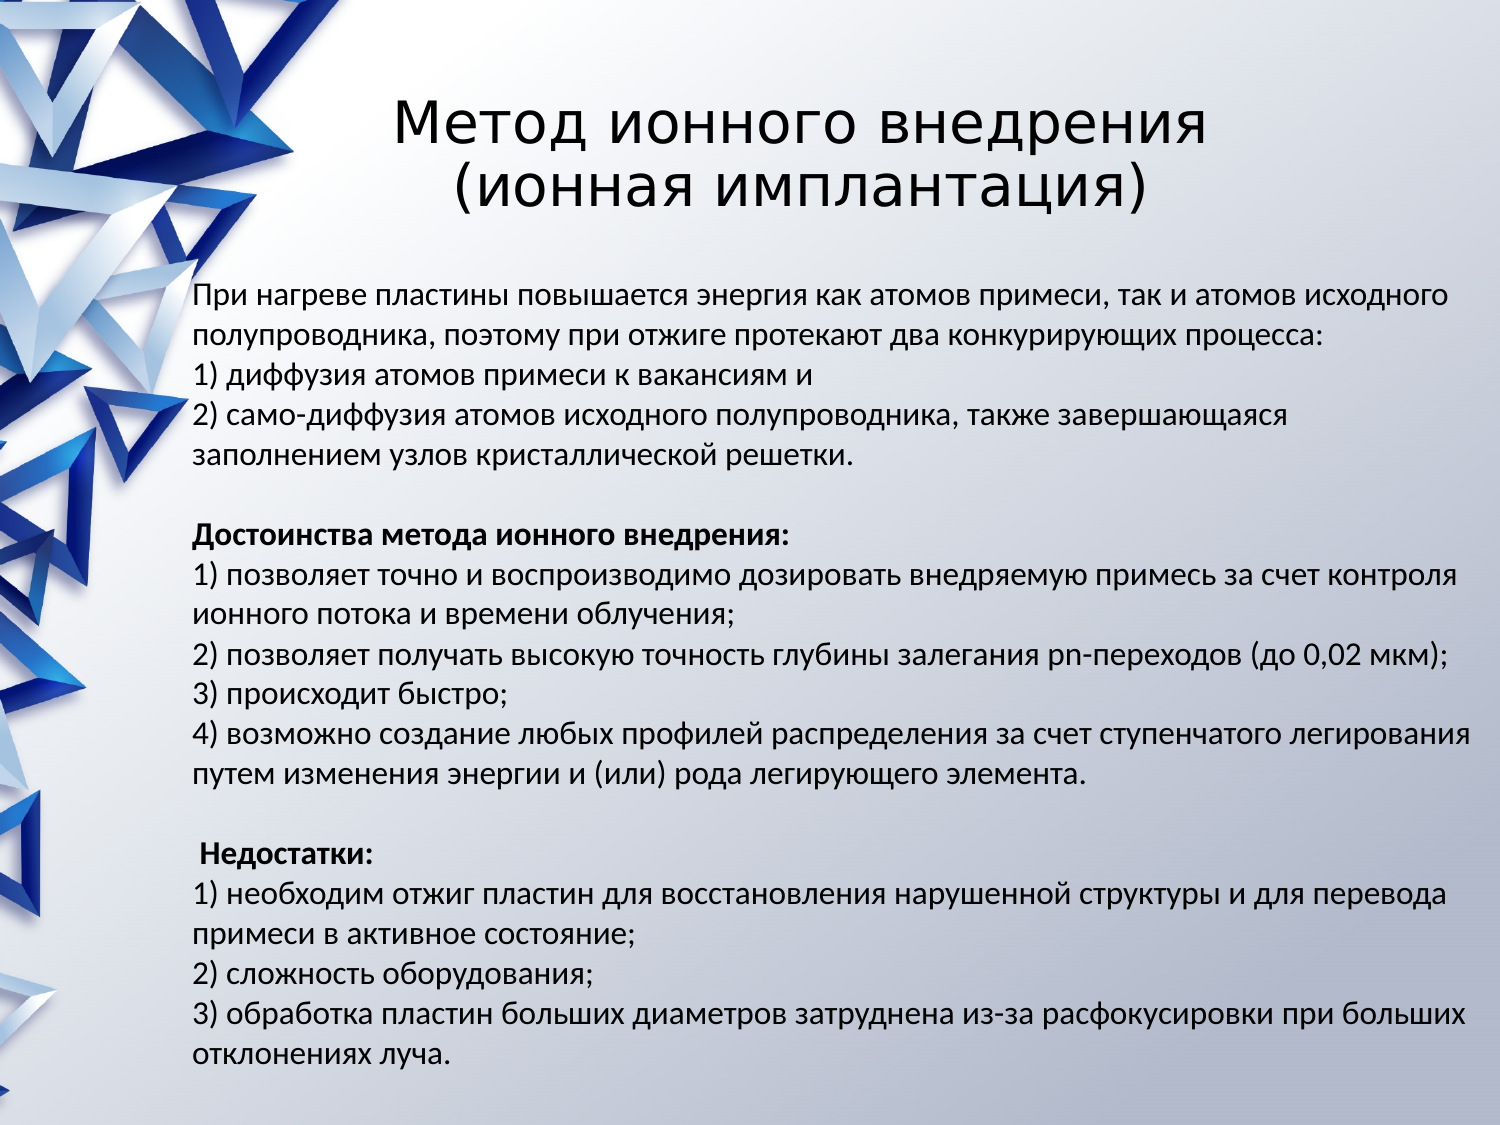

Метод ионного внедрения
(ионная имплантация)
При нагреве пластины повышается энергия как атомов примеси, так и атомов исходного полупроводника, поэтому при отжиге протекают два конкурирующих процесса:
1) диффузия атомов примеси к вакансиям и
2) само-диффузия атомов исходного полупроводника, также завершающаяся заполнением узлов кристаллической решетки.

Достоинства метода ионного внедрения:
1) позволяет точно и воспроизводимо дозировать внедряемую примесь за счет контроля ионного потока и времени облучения;
2) позволяет получать высокую точность глубины залегания pn-переходов (до 0,02 мкм);
3) происходит быстро;
4) возможно создание любых профилей распределения за счет ступенчатого легирования путем изменения энергии и (или) рода легирующего элемента.

 Недостатки:
1) необходим отжиг пластин для восстановления нарушенной структуры и для перевода примеси в активное состояние;
2) сложность оборудования;
3) обработка пластин больших диаметров затруднена из-за расфокусировки при больших отклонениях луча.